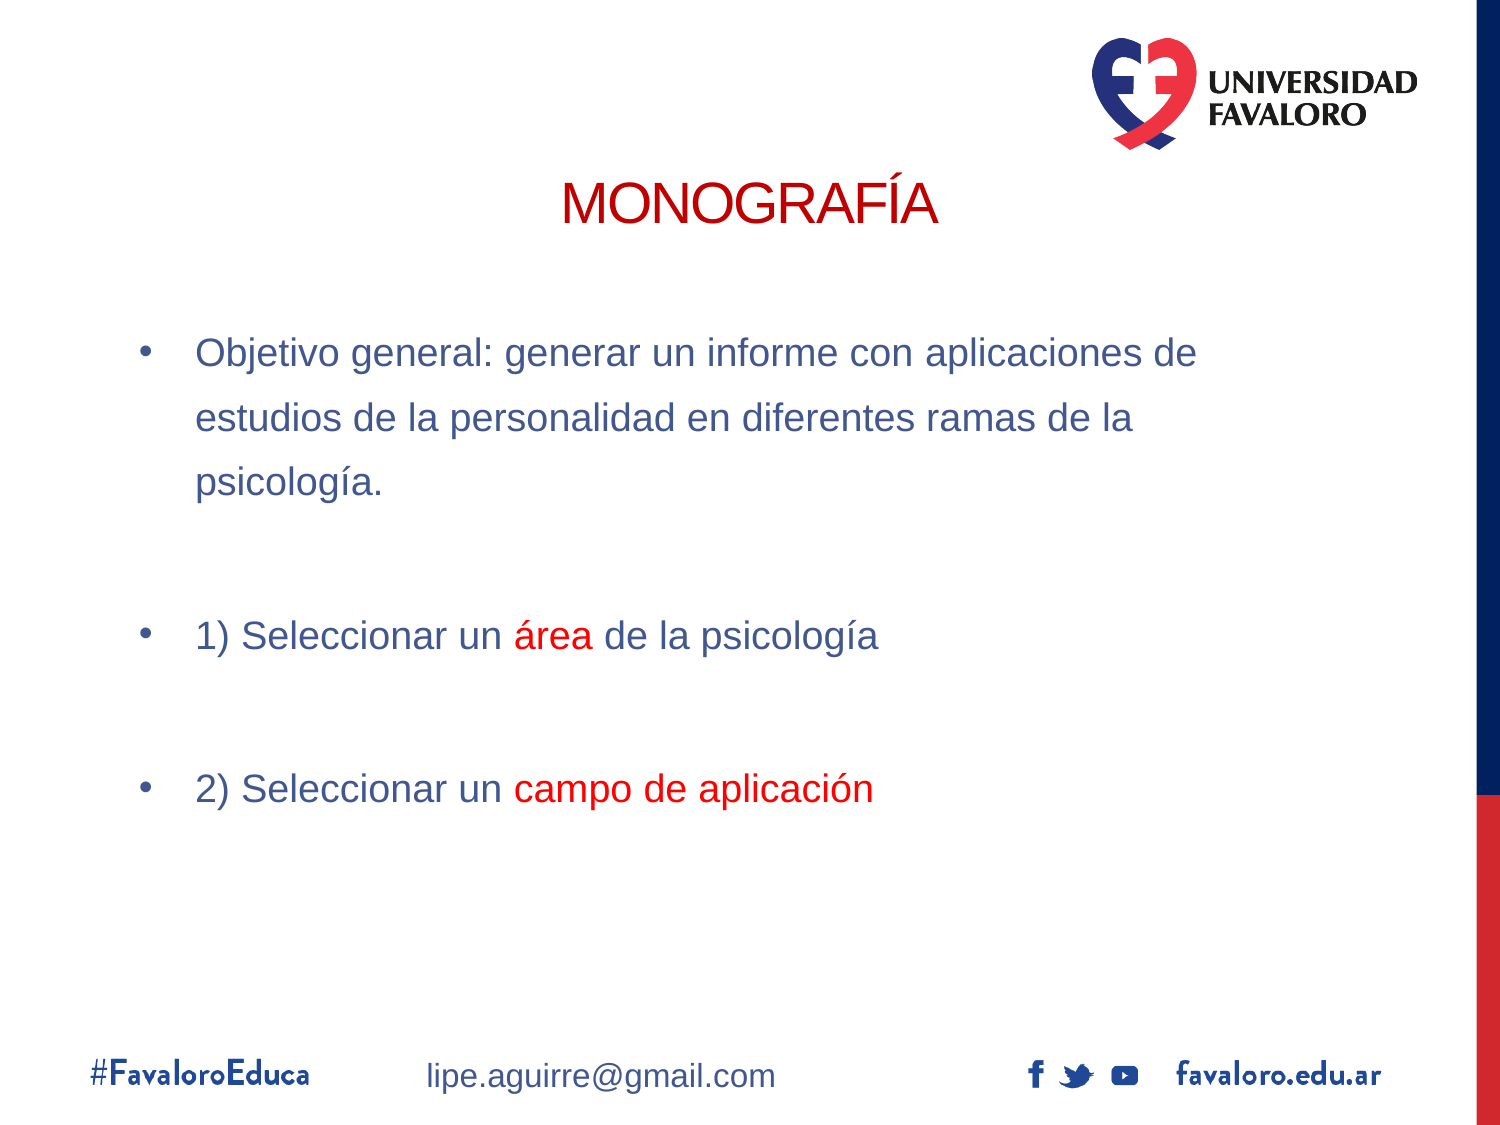

# MONOGRAFÍA
Objetivo general: generar un informe con aplicaciones de estudios de la personalidad en diferentes ramas de la psicología.

1) Seleccionar un área de la psicología

2) Seleccionar un campo de aplicación

lipe.aguirre@gmail.com